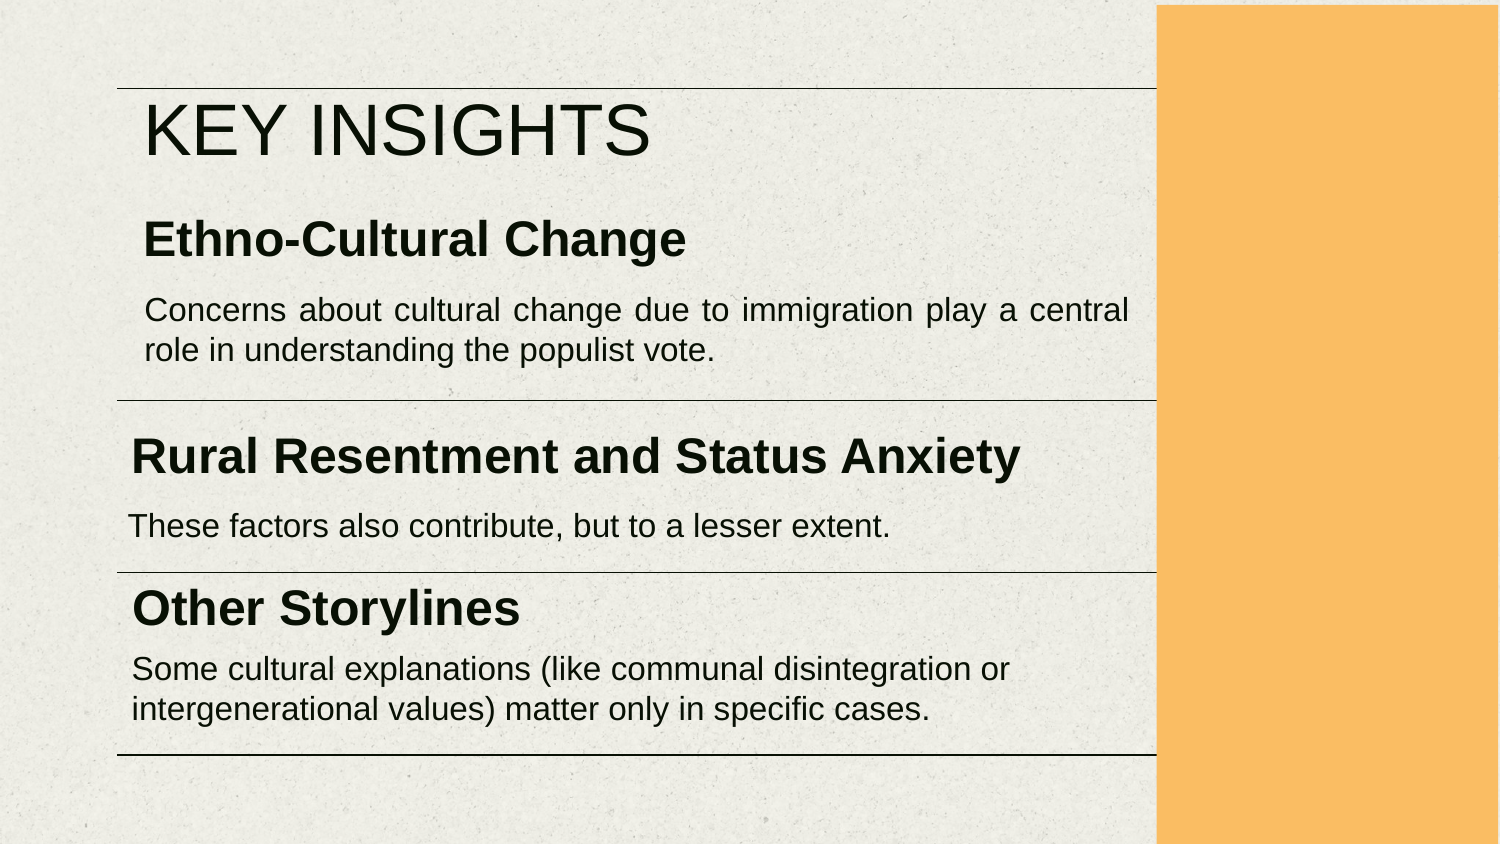

KEY INSIGHTS
# Ethno-Cultural Change
Concerns about cultural change due to immigration play a central role in understanding the populist vote.
Rural Resentment and Status Anxiety
These factors also contribute, but to a lesser extent.
Other Storylines
Some cultural explanations (like communal disintegration or intergenerational values) matter only in specific cases.